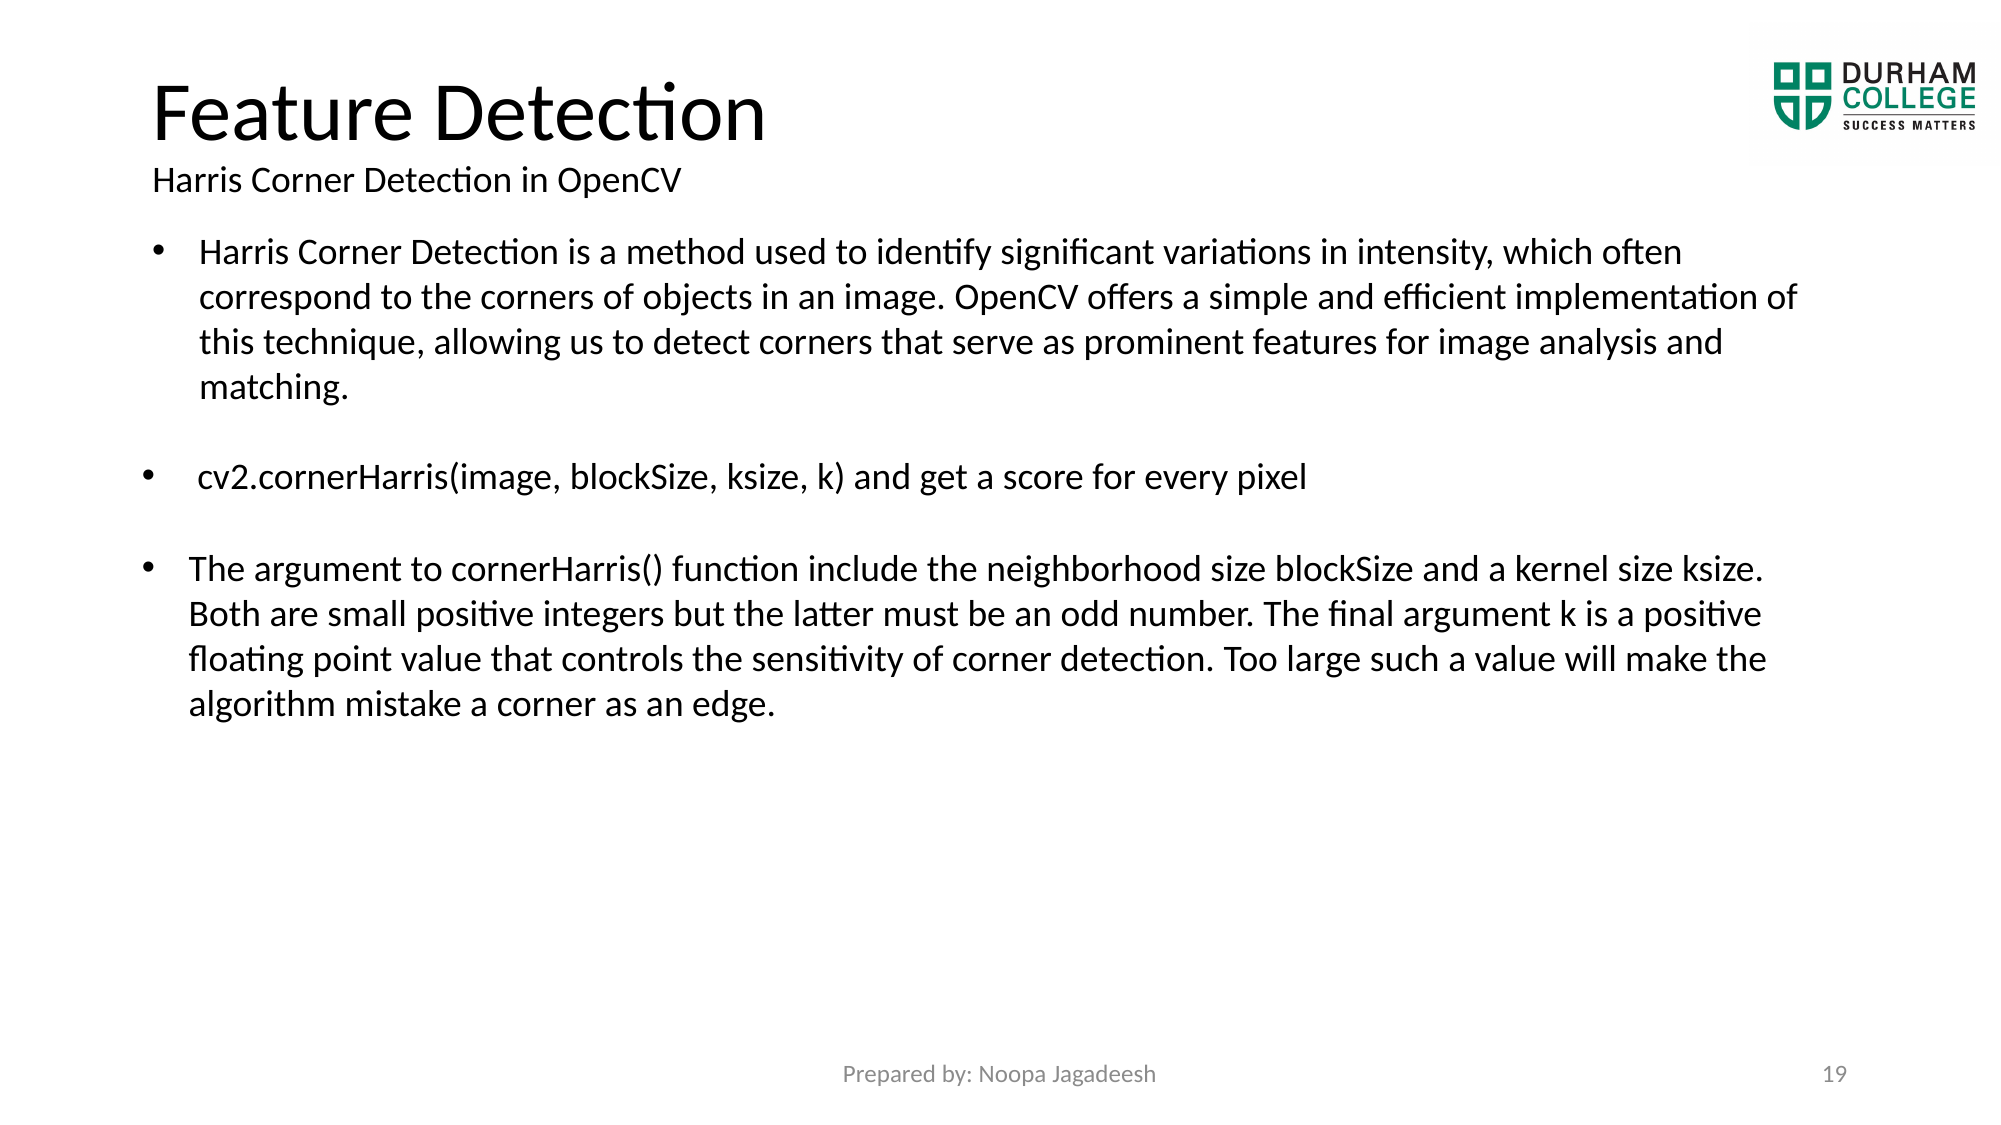

# Feature Detection
Harris Corner Detection in OpenCV
Harris Corner Detection is a method used to identify significant variations in intensity, which often correspond to the corners of objects in an image. OpenCV offers a simple and efficient implementation of this technique, allowing us to detect corners that serve as prominent features for image analysis and matching.
 cv2.cornerHarris(image, blockSize, ksize, k) and get a score for every pixel
The argument to cornerHarris() function include the neighborhood size blockSize and a kernel size ksize. Both are small positive integers but the latter must be an odd number. The final argument k is a positive floating point value that controls the sensitivity of corner detection. Too large such a value will make the algorithm mistake a corner as an edge.

Prepared by: Noopa Jagadeesh

19